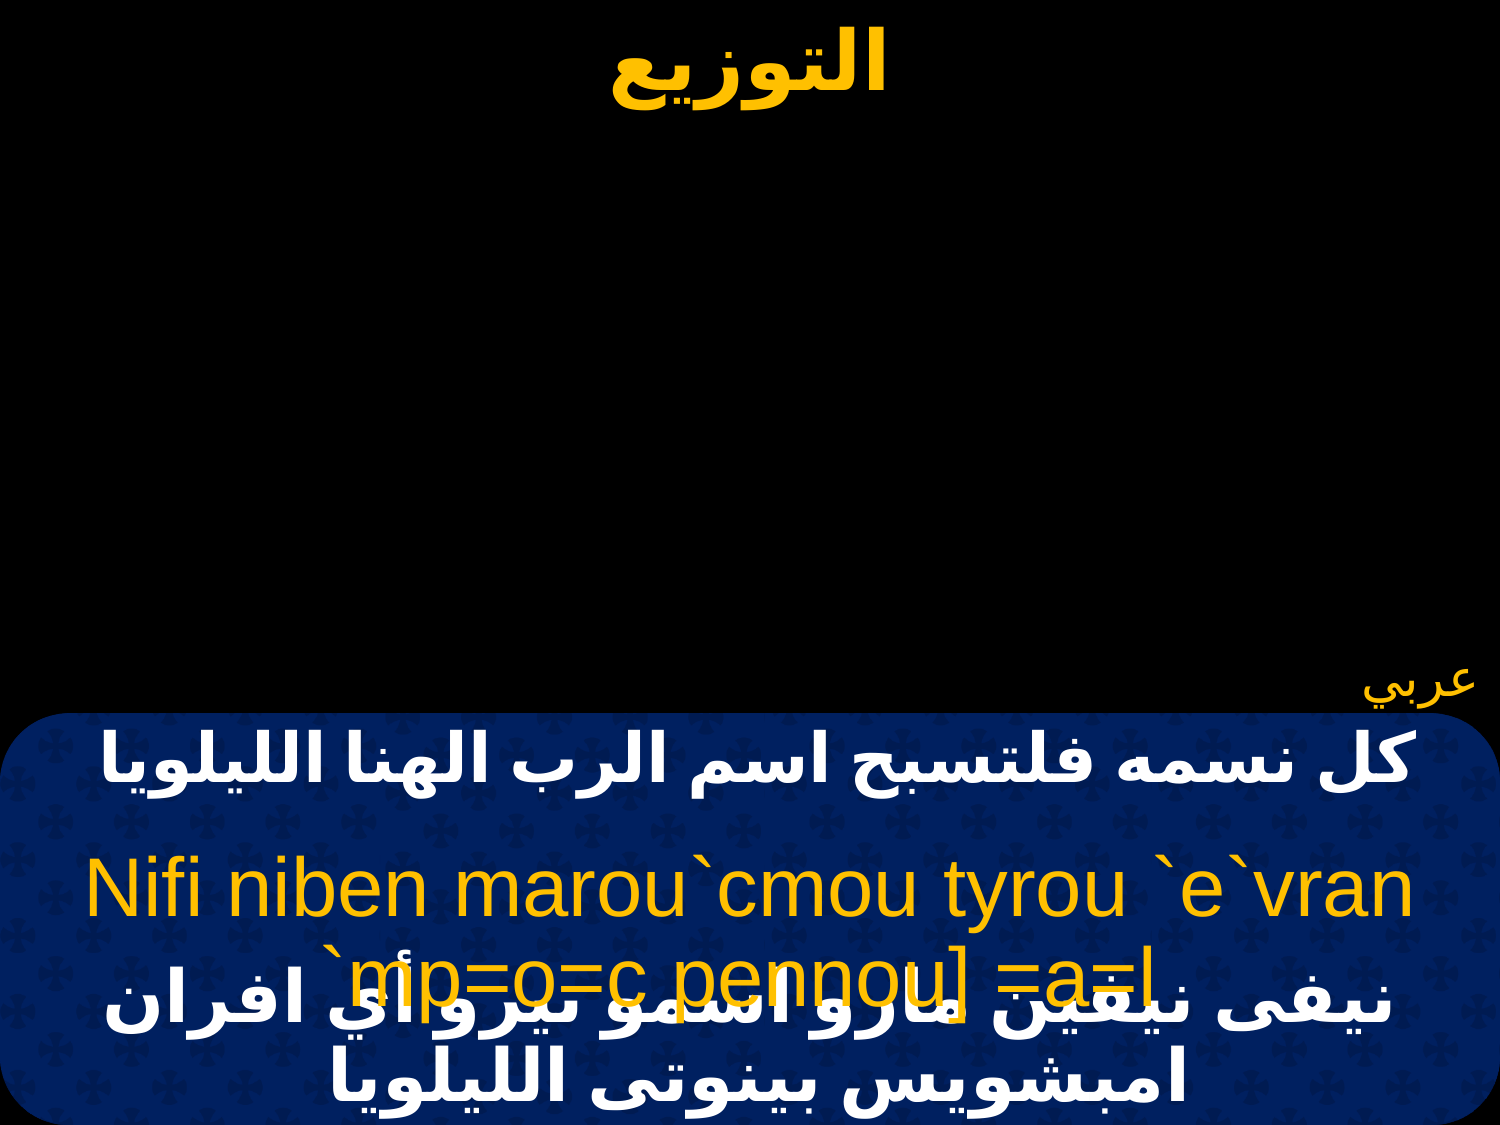

عربي
# كل نسمه فلتسبح اسم الرب الهنا الليلويا
Nifi niben marou`cmou tyrou `e`vran `mp=o=c pennou] =a=l
نيفى نيفين مارو اسمو تيرو أي افران امبشويس بينوتى الليلويا